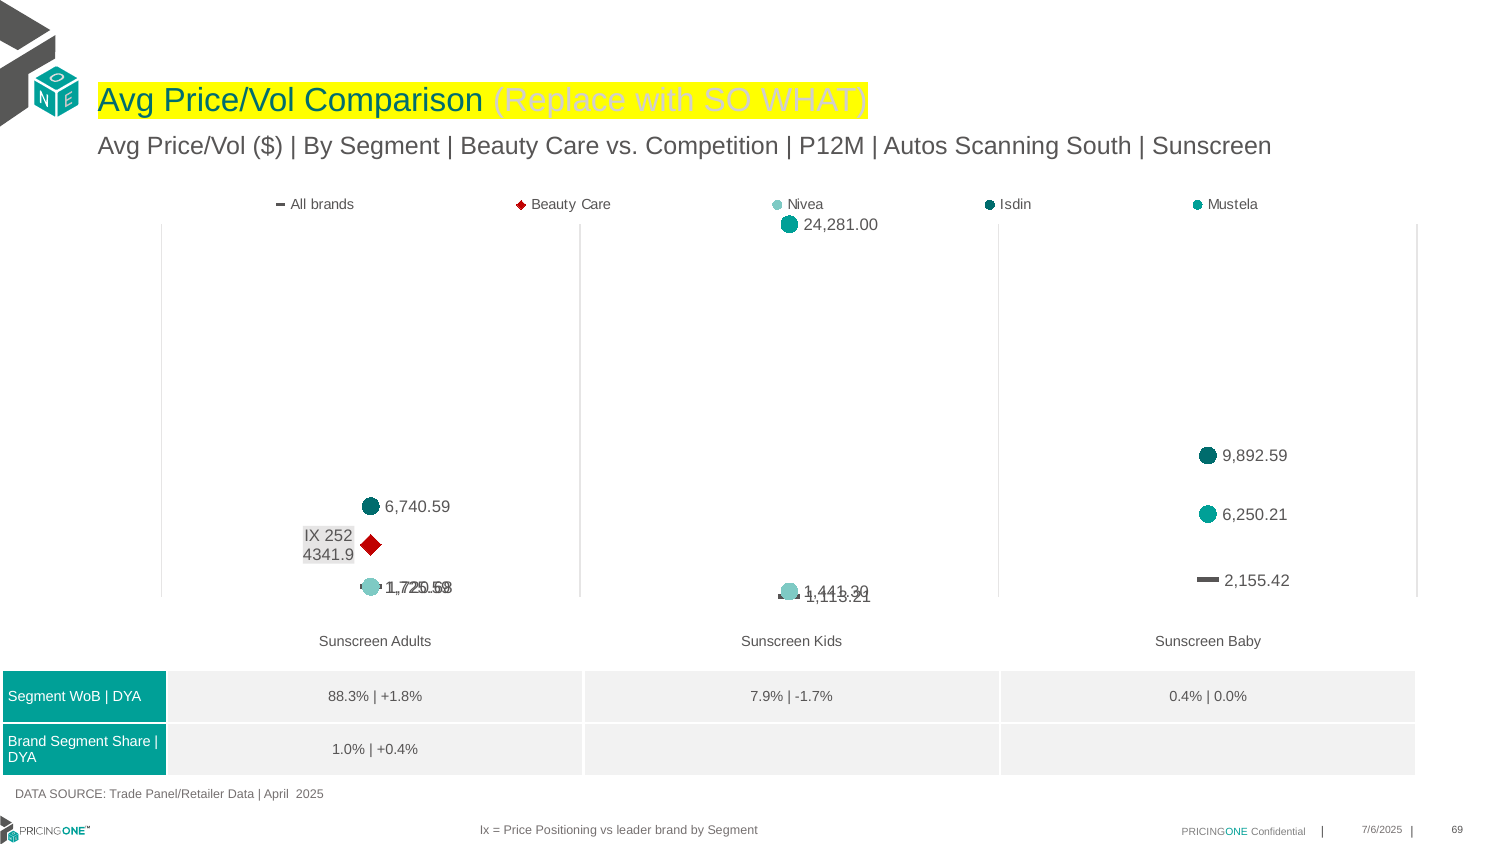

# Avg Price/Vol Comparison (Replace with SO WHAT)
Avg Price/Vol ($) | By Segment | Beauty Care vs. Competition | P12M | Autos Scanning South | Sunscreen

### Chart

| Category | All brands | Beauty Care | Nivea | Isdin | Mustela |
|---|---|---|---|---|---|
| IX 252 | 1720.68 | 4341.9 | 1725.59 | 6740.59 | None |
| None | 1113.21 | None | 1441.3 | None | 24281.0 |
| None | 2155.42 | None | None | 9892.59 | 6250.21 |
|  | Sunscreen Adults | Sunscreen Kids | Sunscreen Baby |
| --- | --- | --- | --- |
| Segment WoB | DYA | 88.3% | +1.8% | 7.9% | -1.7% | 0.4% | 0.0% |
| Brand Segment Share | DYA | 1.0% | +0.4% |  |  |
DATA SOURCE: Trade Panel/Retailer Data | April  2025
Ix = Price Positioning vs leader brand by Segment
7/6/2025
69